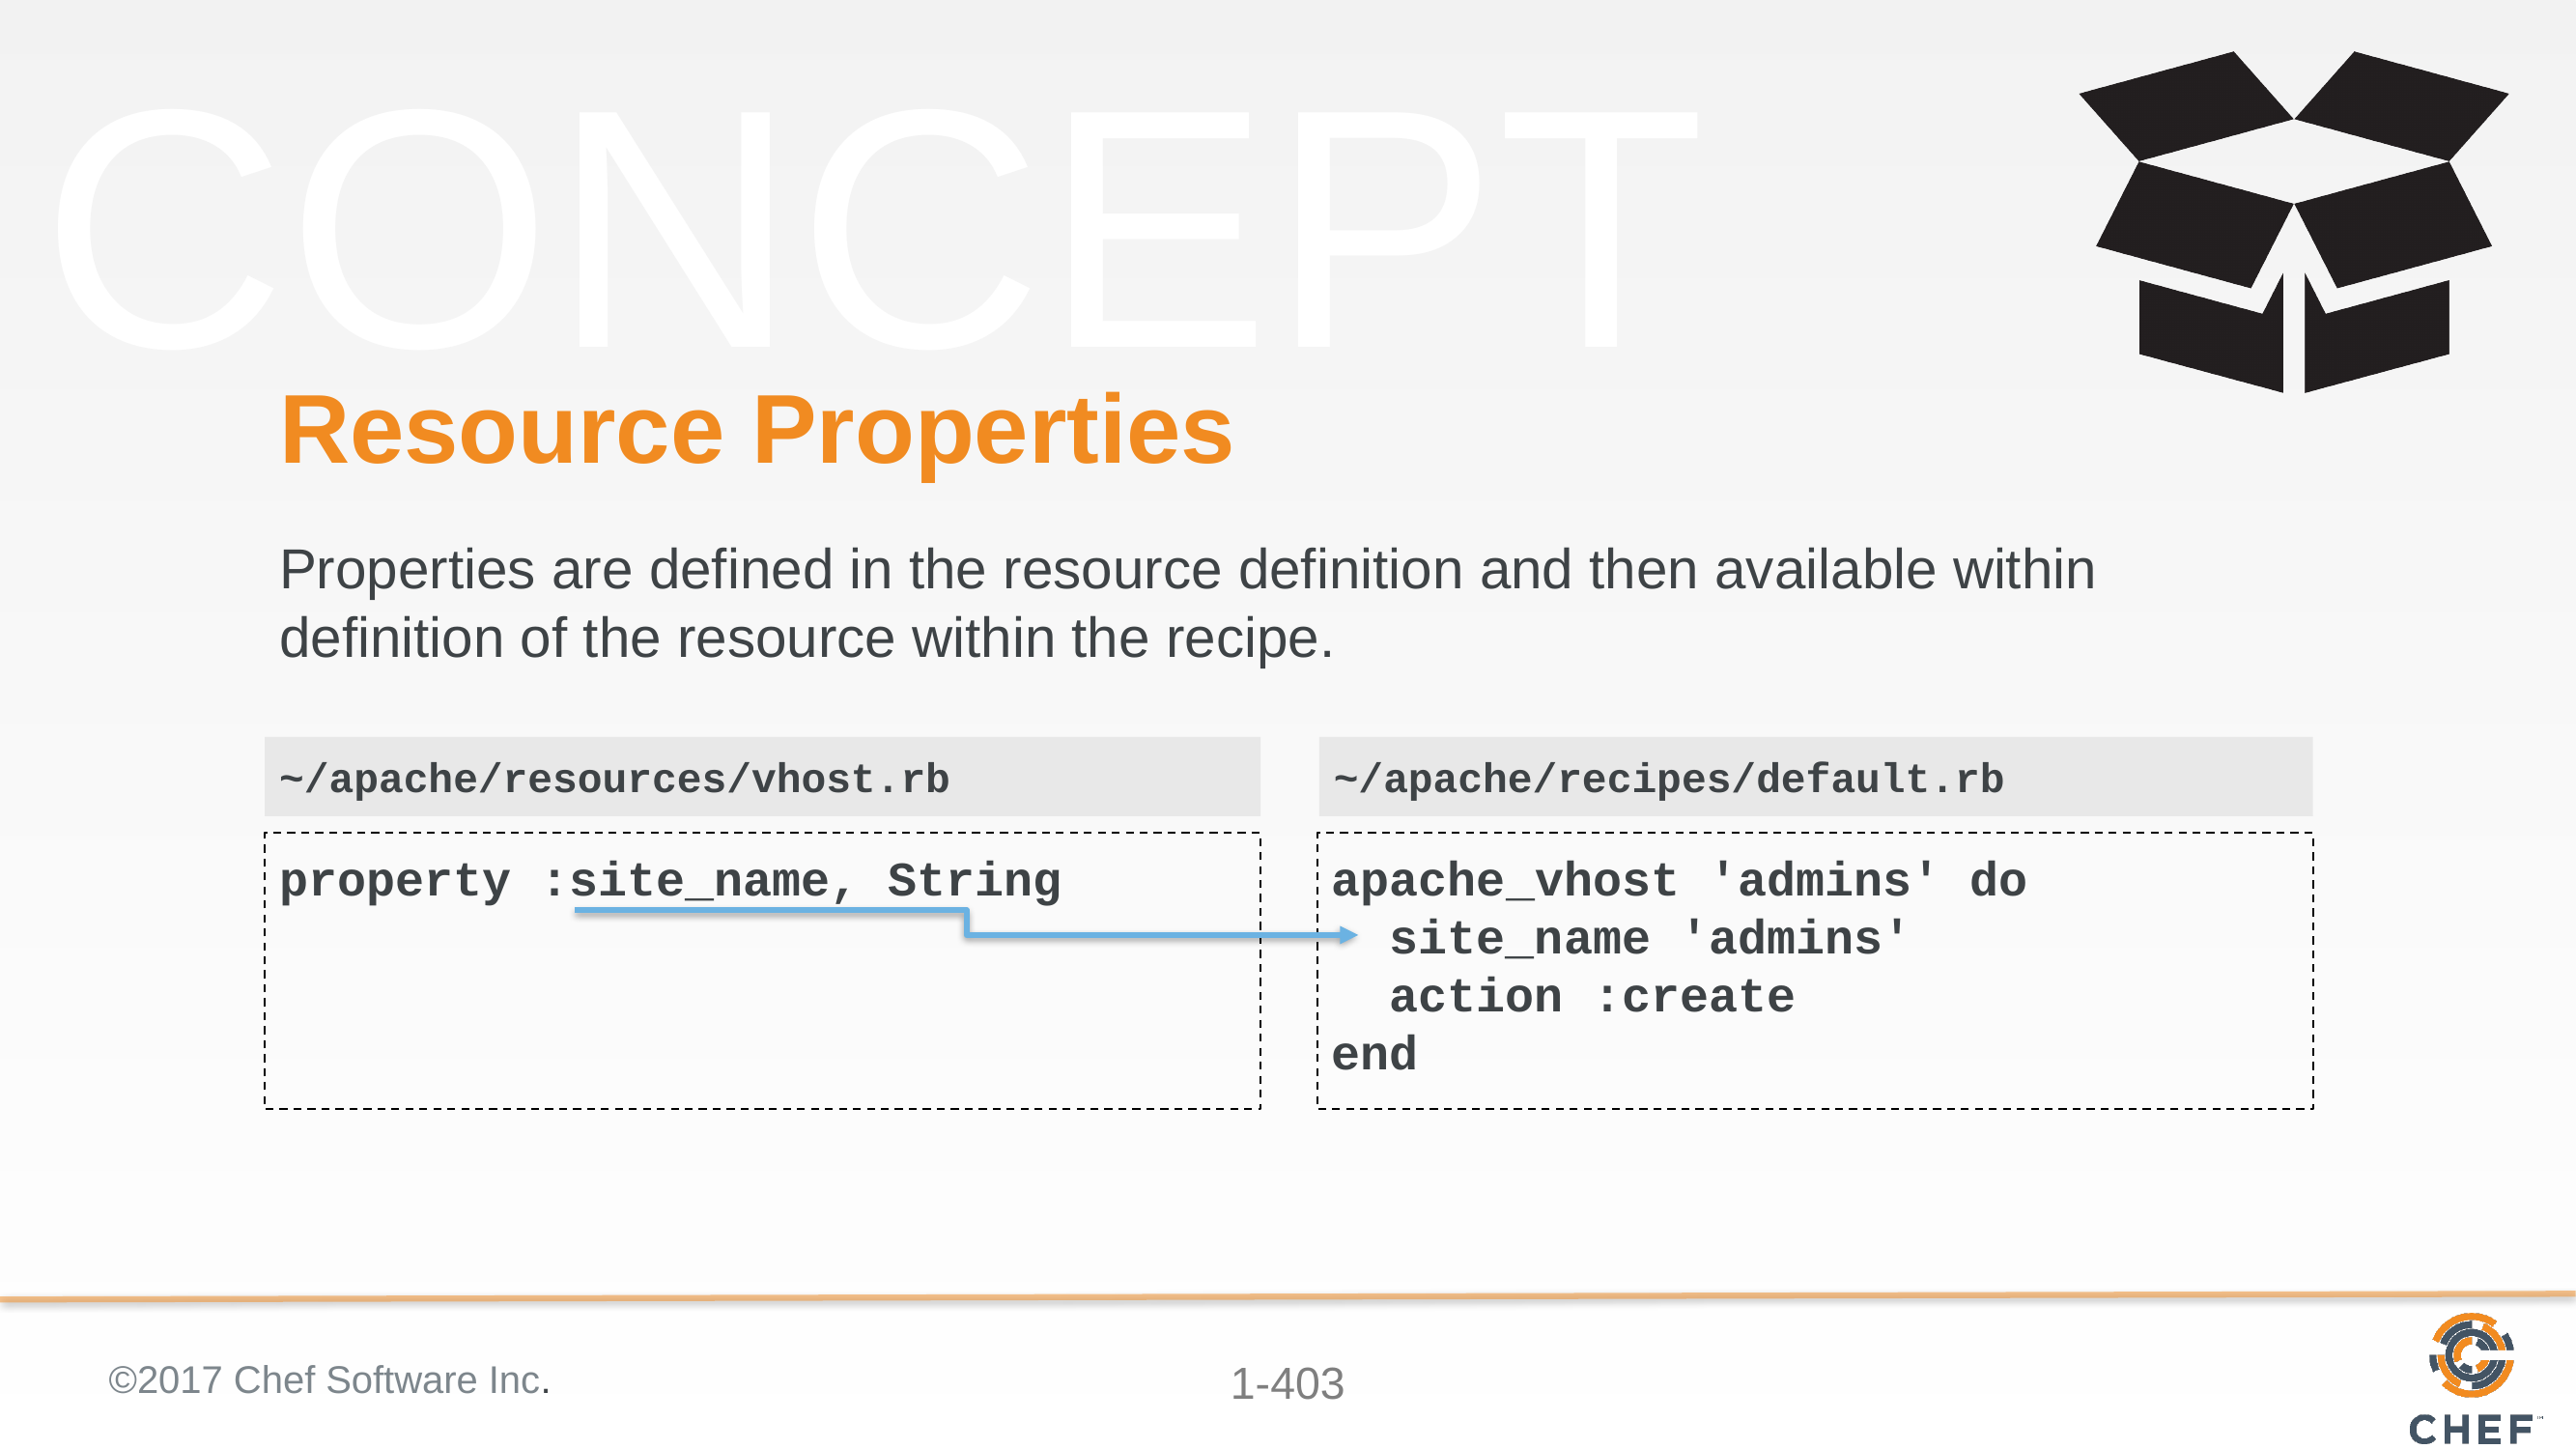

# Resource Properties
Properties are defined in the resource definition and then available within definition of the resource within the recipe.
~/apache/resources/vhost.rb
~/apache/recipes/default.rb
property :site_name, String
apache_vhost 'admins' do
  site_name 'admins'
  action :create
end